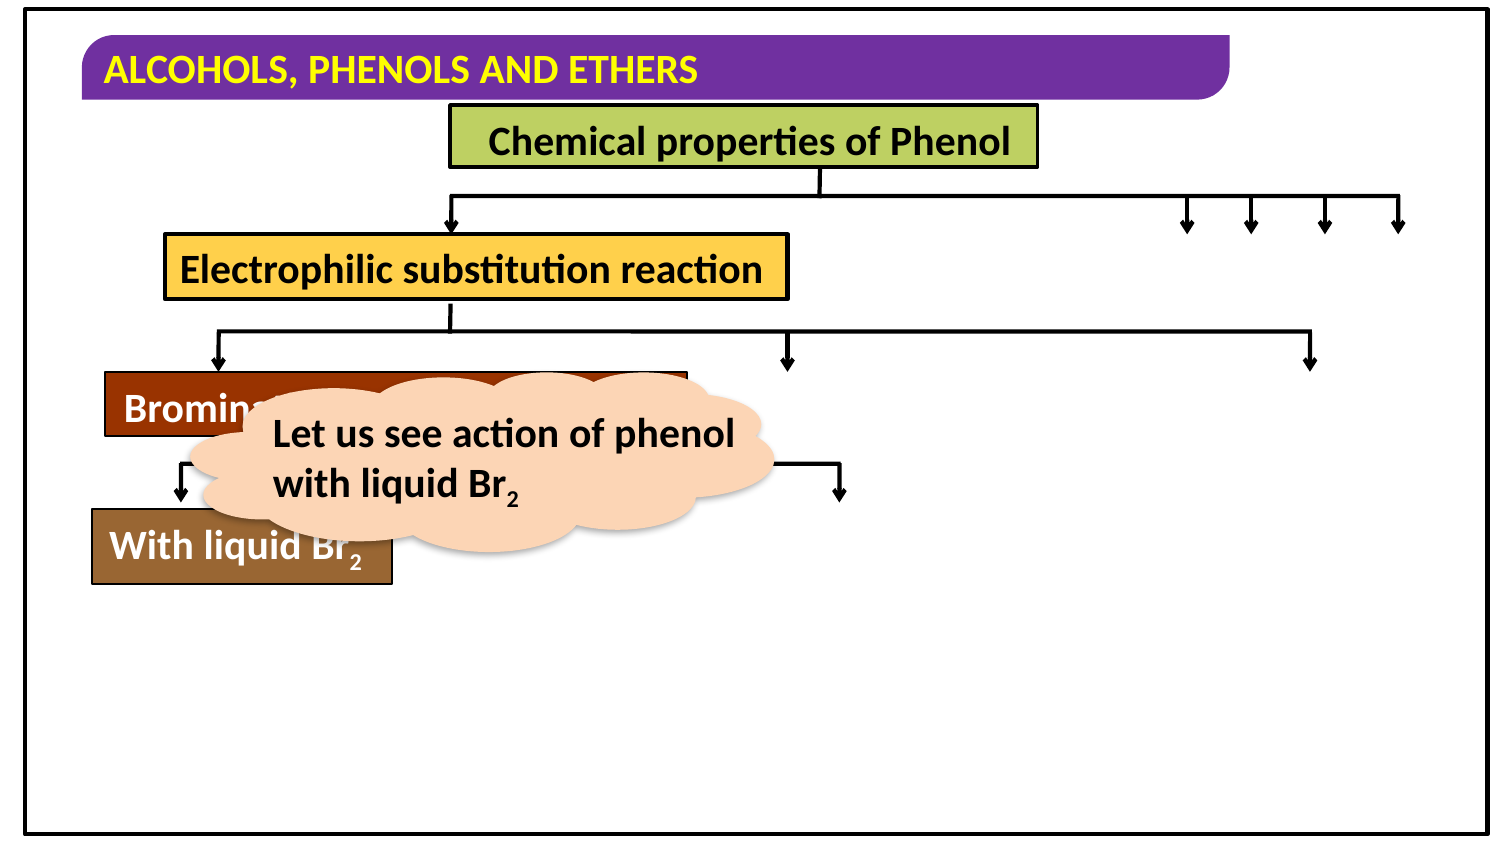

Chemical properties of Phenol
Electrophilic substitution reaction

Bromination (Br+ is substituted)

Let us see action of phenol with liquid Br2

With liquid Br2